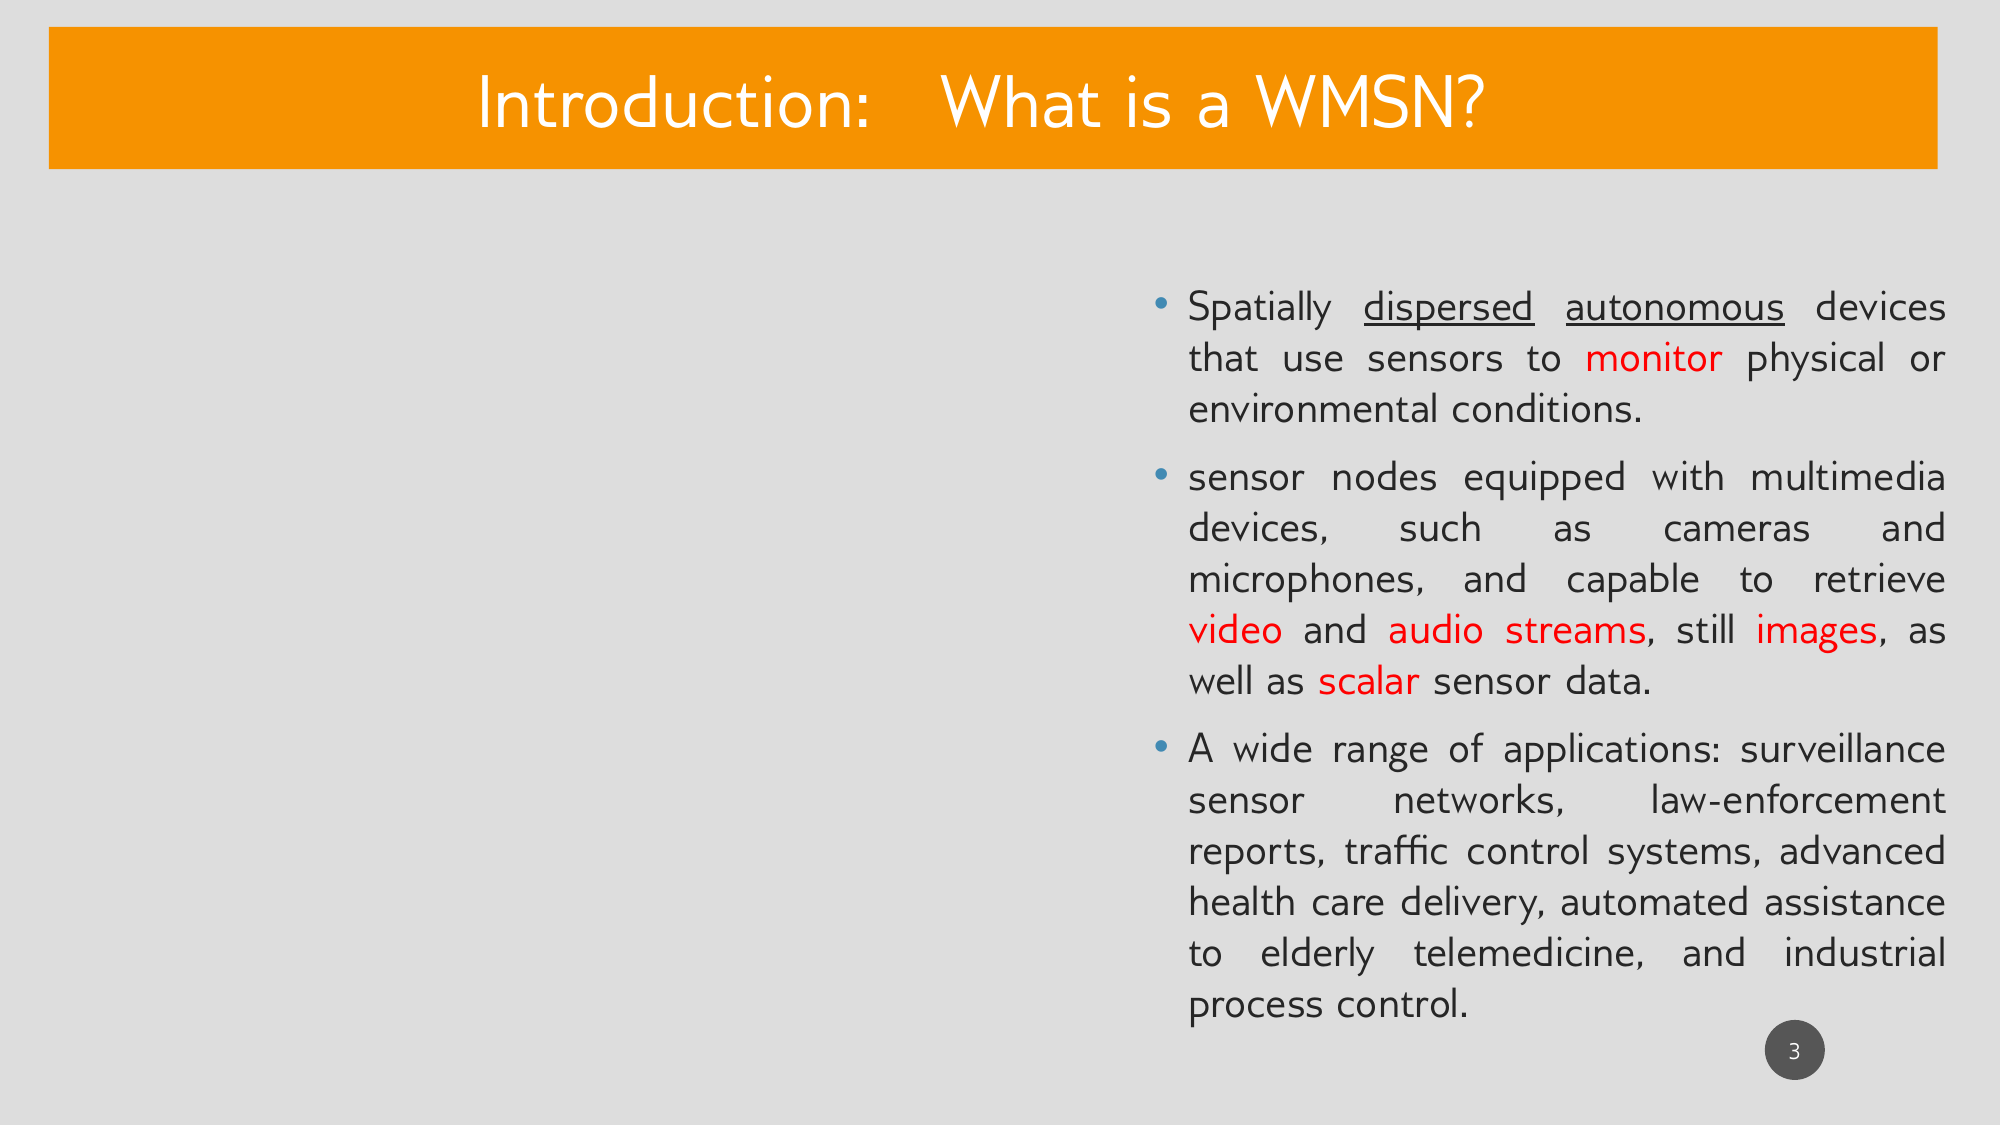

Introduction:   What is a WMSN?
Spatially dispersed autonomous devices that use sensors to monitor physical or environmental conditions.
sensor nodes equipped with multimedia devices, such as cameras and microphones, and capable to retrieve video and audio streams, still images, as well as scalar sensor data.
A wide range of applications: surveillance sensor networks, law-enforcement reports, traffic control systems, advanced health care delivery, automated assistance to elderly telemedicine, and industrial process control.

3